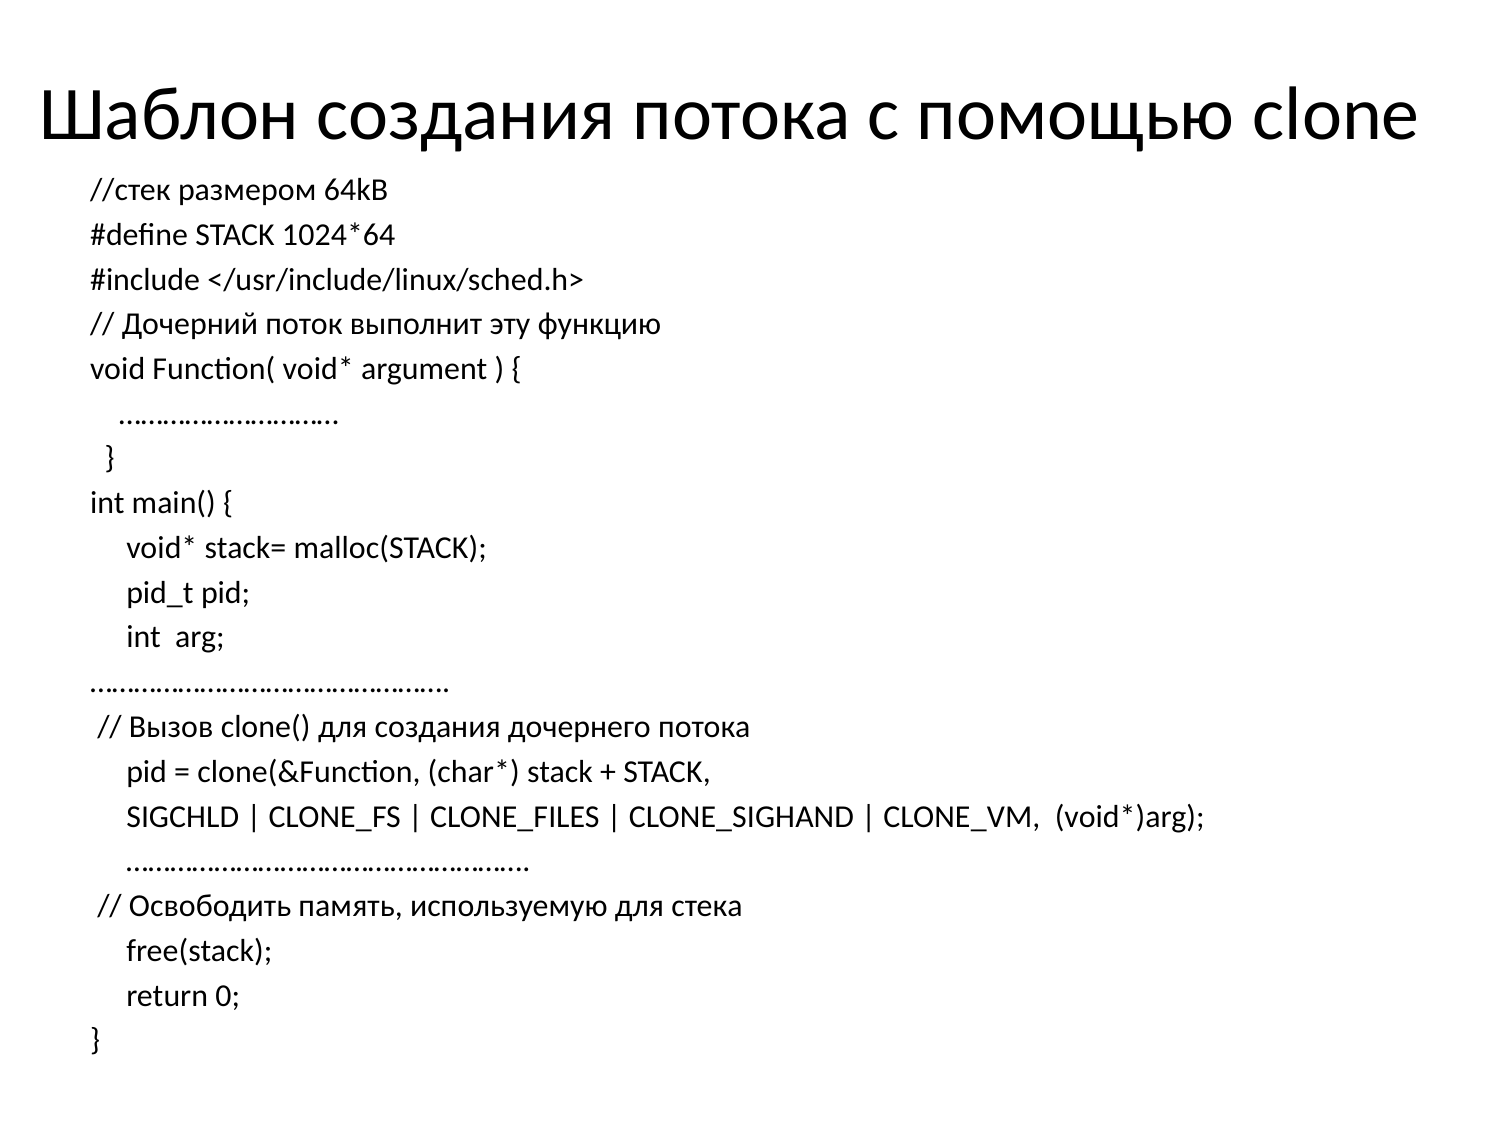

# Шаблон создания потока с помощью clone
//стек размером 64kB
#define STACK 1024*64
#include </usr/include/linux/sched.h>
// Дочерний поток выполнит эту функцию
void Function( void* argument ) {
    …………………………
  }
int main() {
     void* stack= malloc(STACK);
     pid_t pid;
     int  arg;
………………………………………….
 // Вызов clone() для создания дочернего потока
     pid = clone(&Function, (char*) stack + STACK,
     SIGCHLD | CLONE_FS | CLONE_FILES | CLONE_SIGHAND | CLONE_VM,  (void*)arg);
     ……………………………………………….
 // Освободить память, используемую для стека
     free(stack);
     return 0;
}